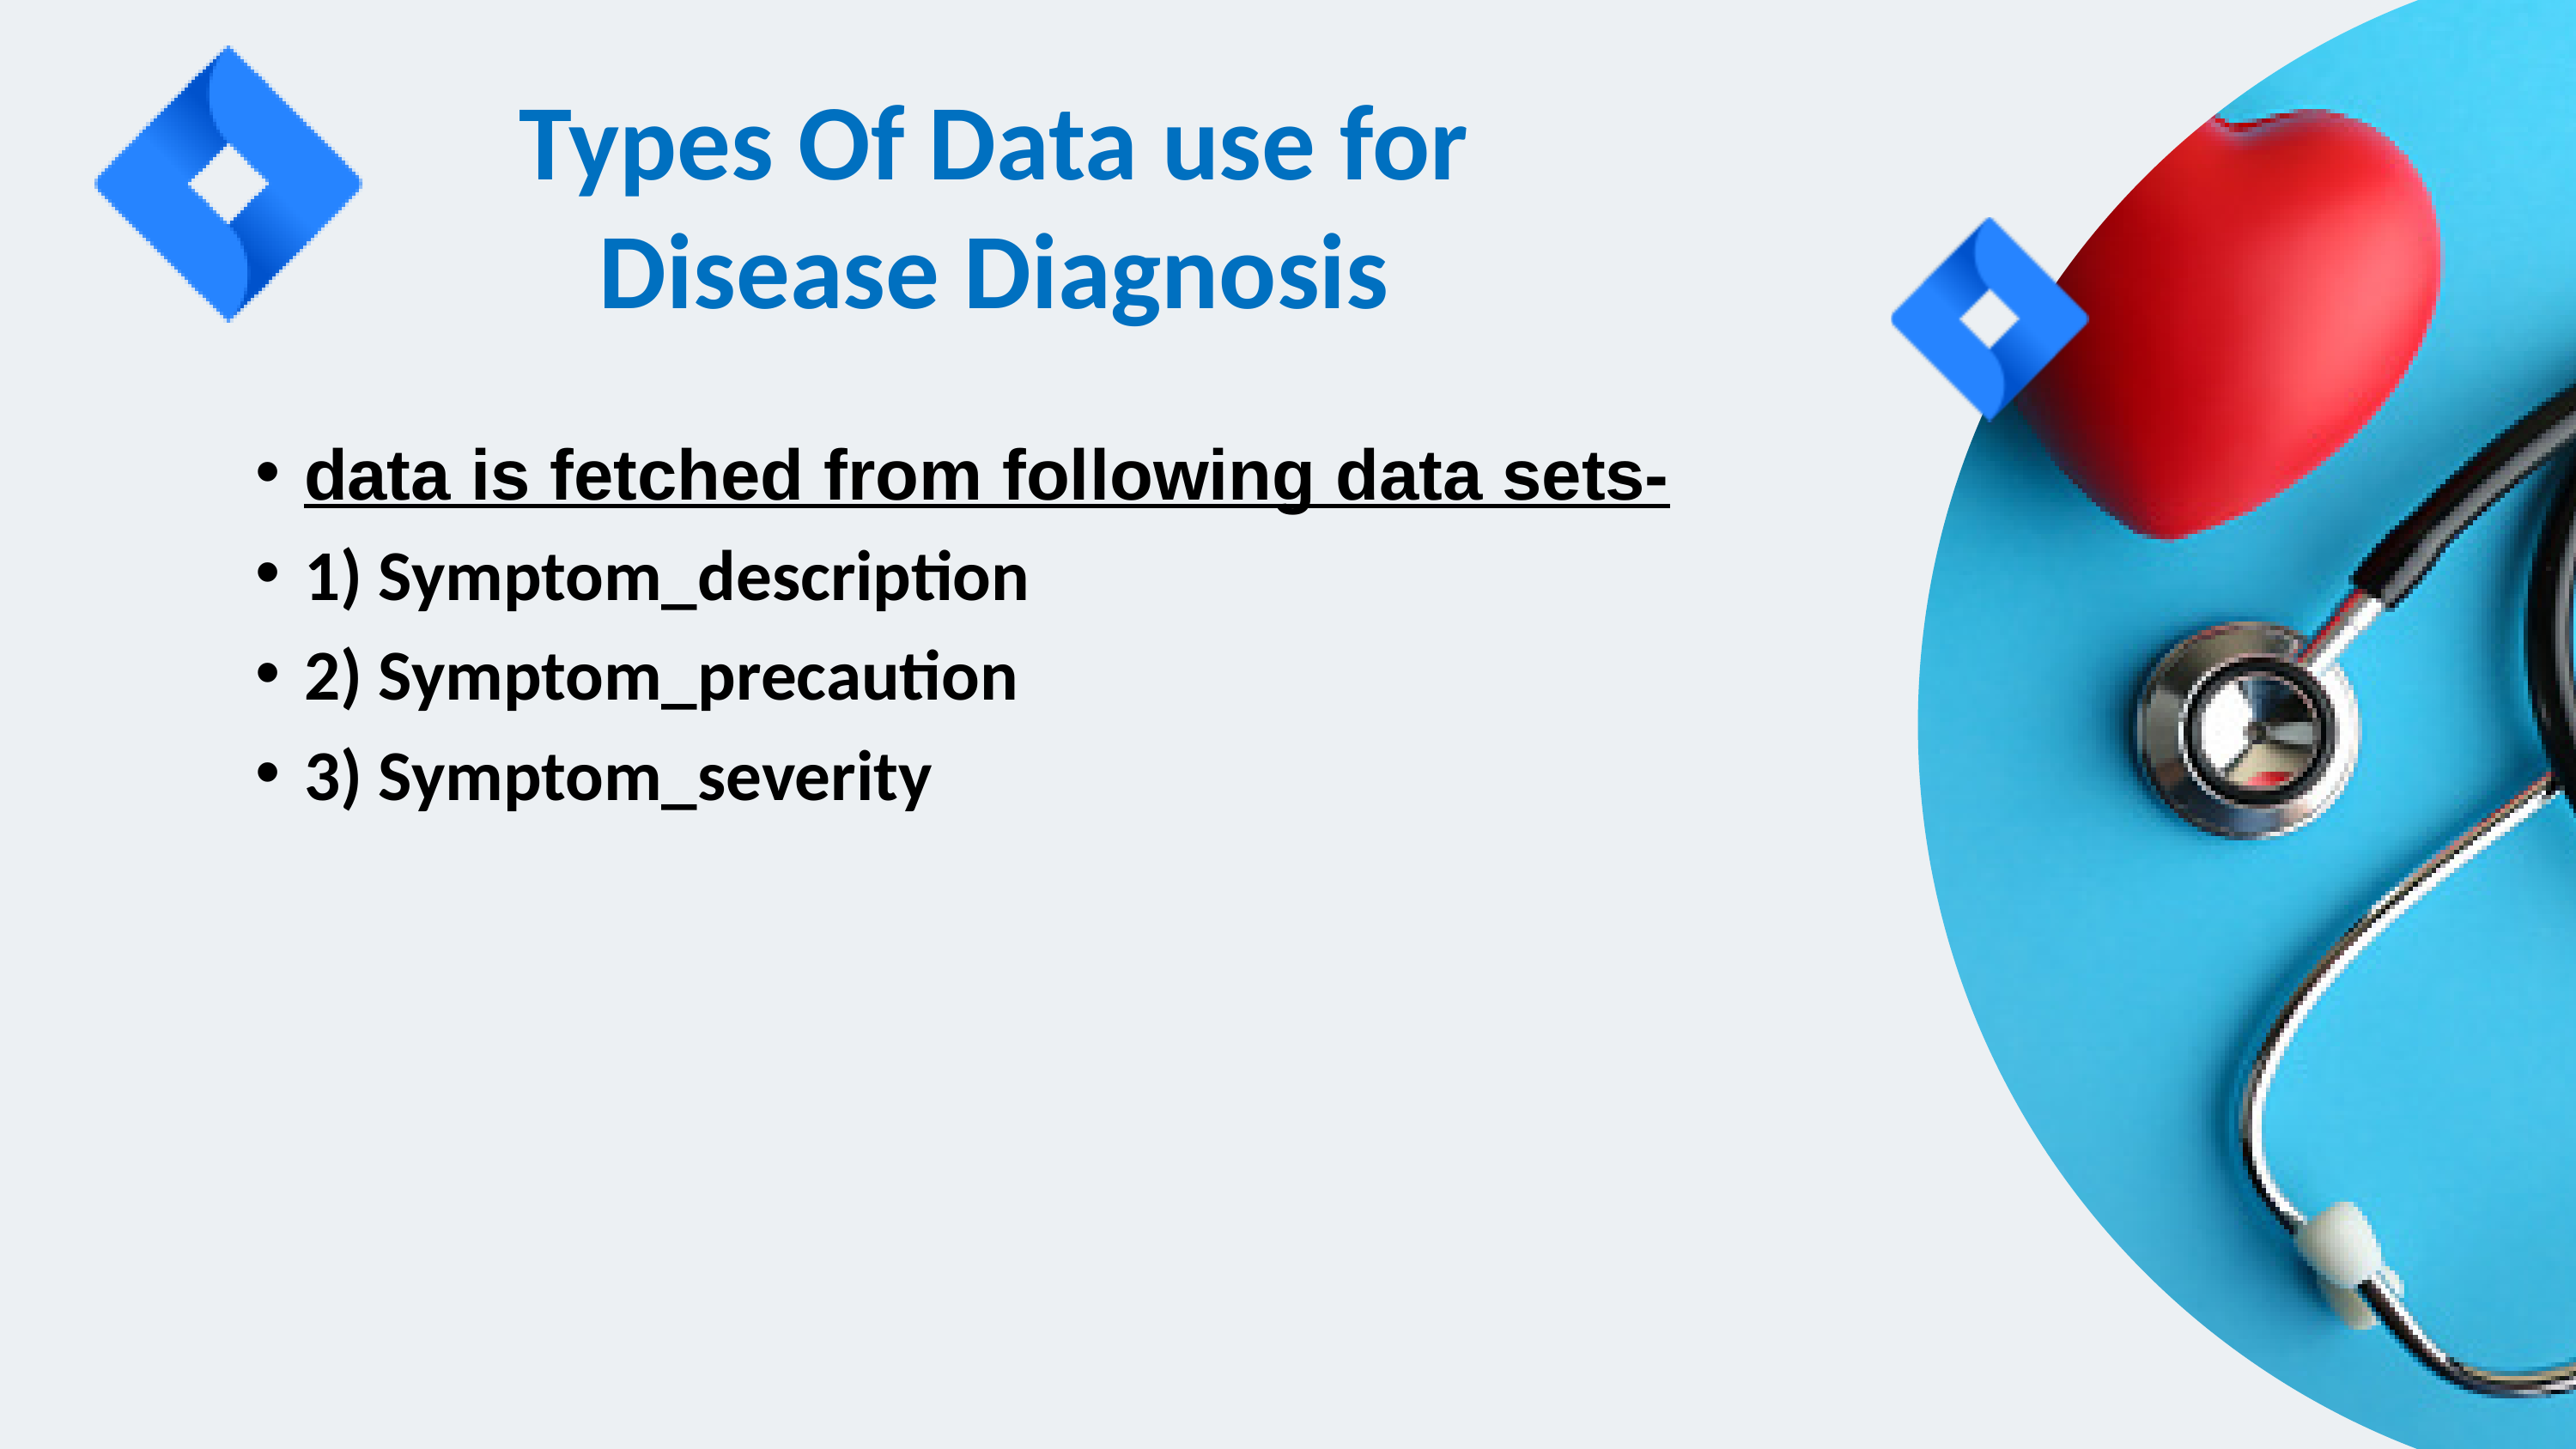

Types Of Data use for Disease Diagnosis

data is fetched from following data sets-
1) Symptom_description
2) Symptom_precaution
3) Symptom_severity